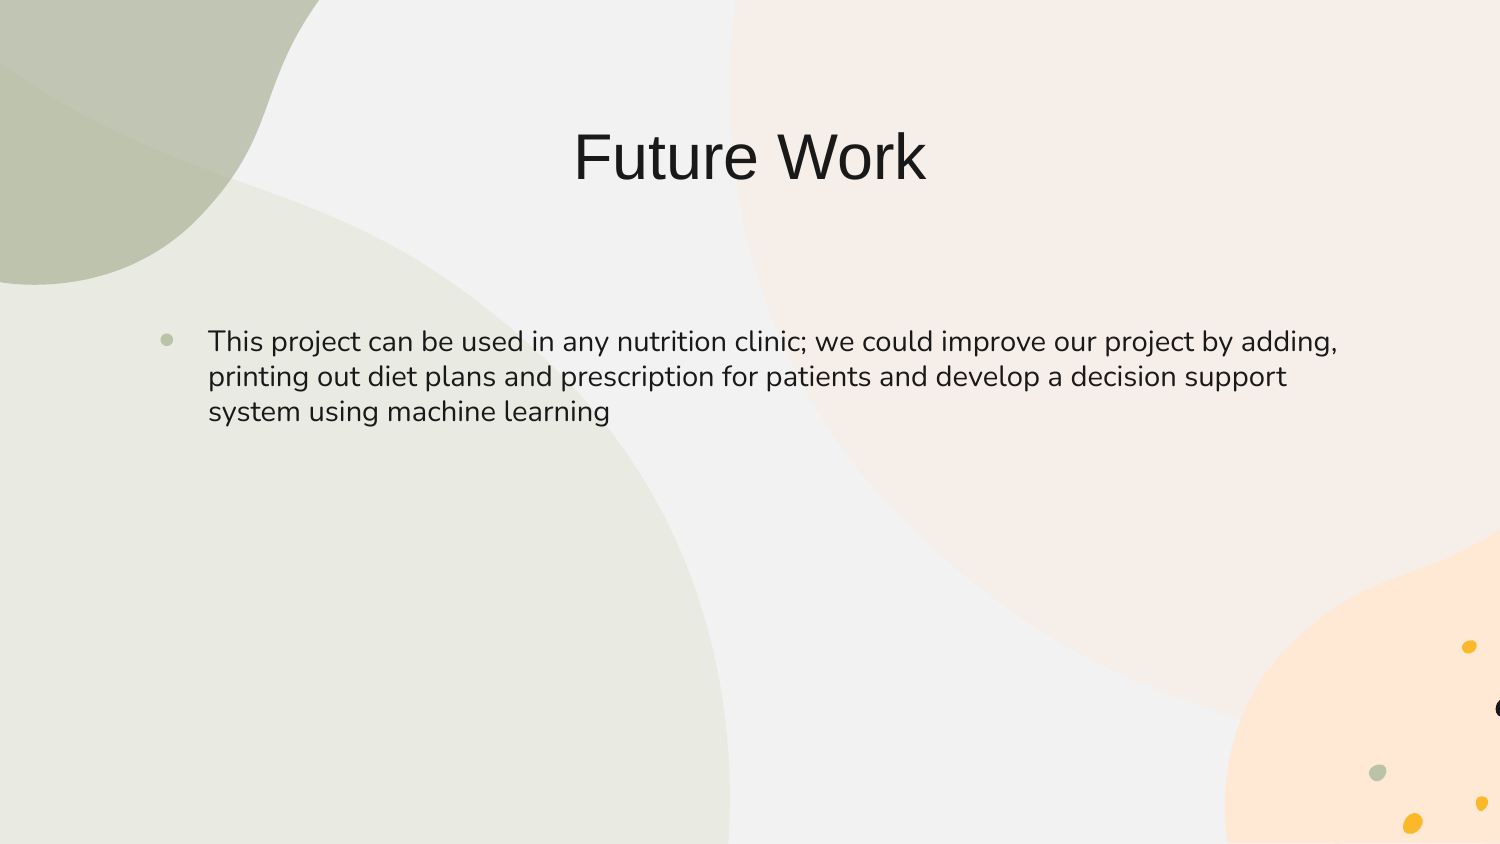

# Future Work
This project can be used in any nutrition clinic; we could improve our project by adding, printing out diet plans and prescription for patients and develop a decision support system using machine learning